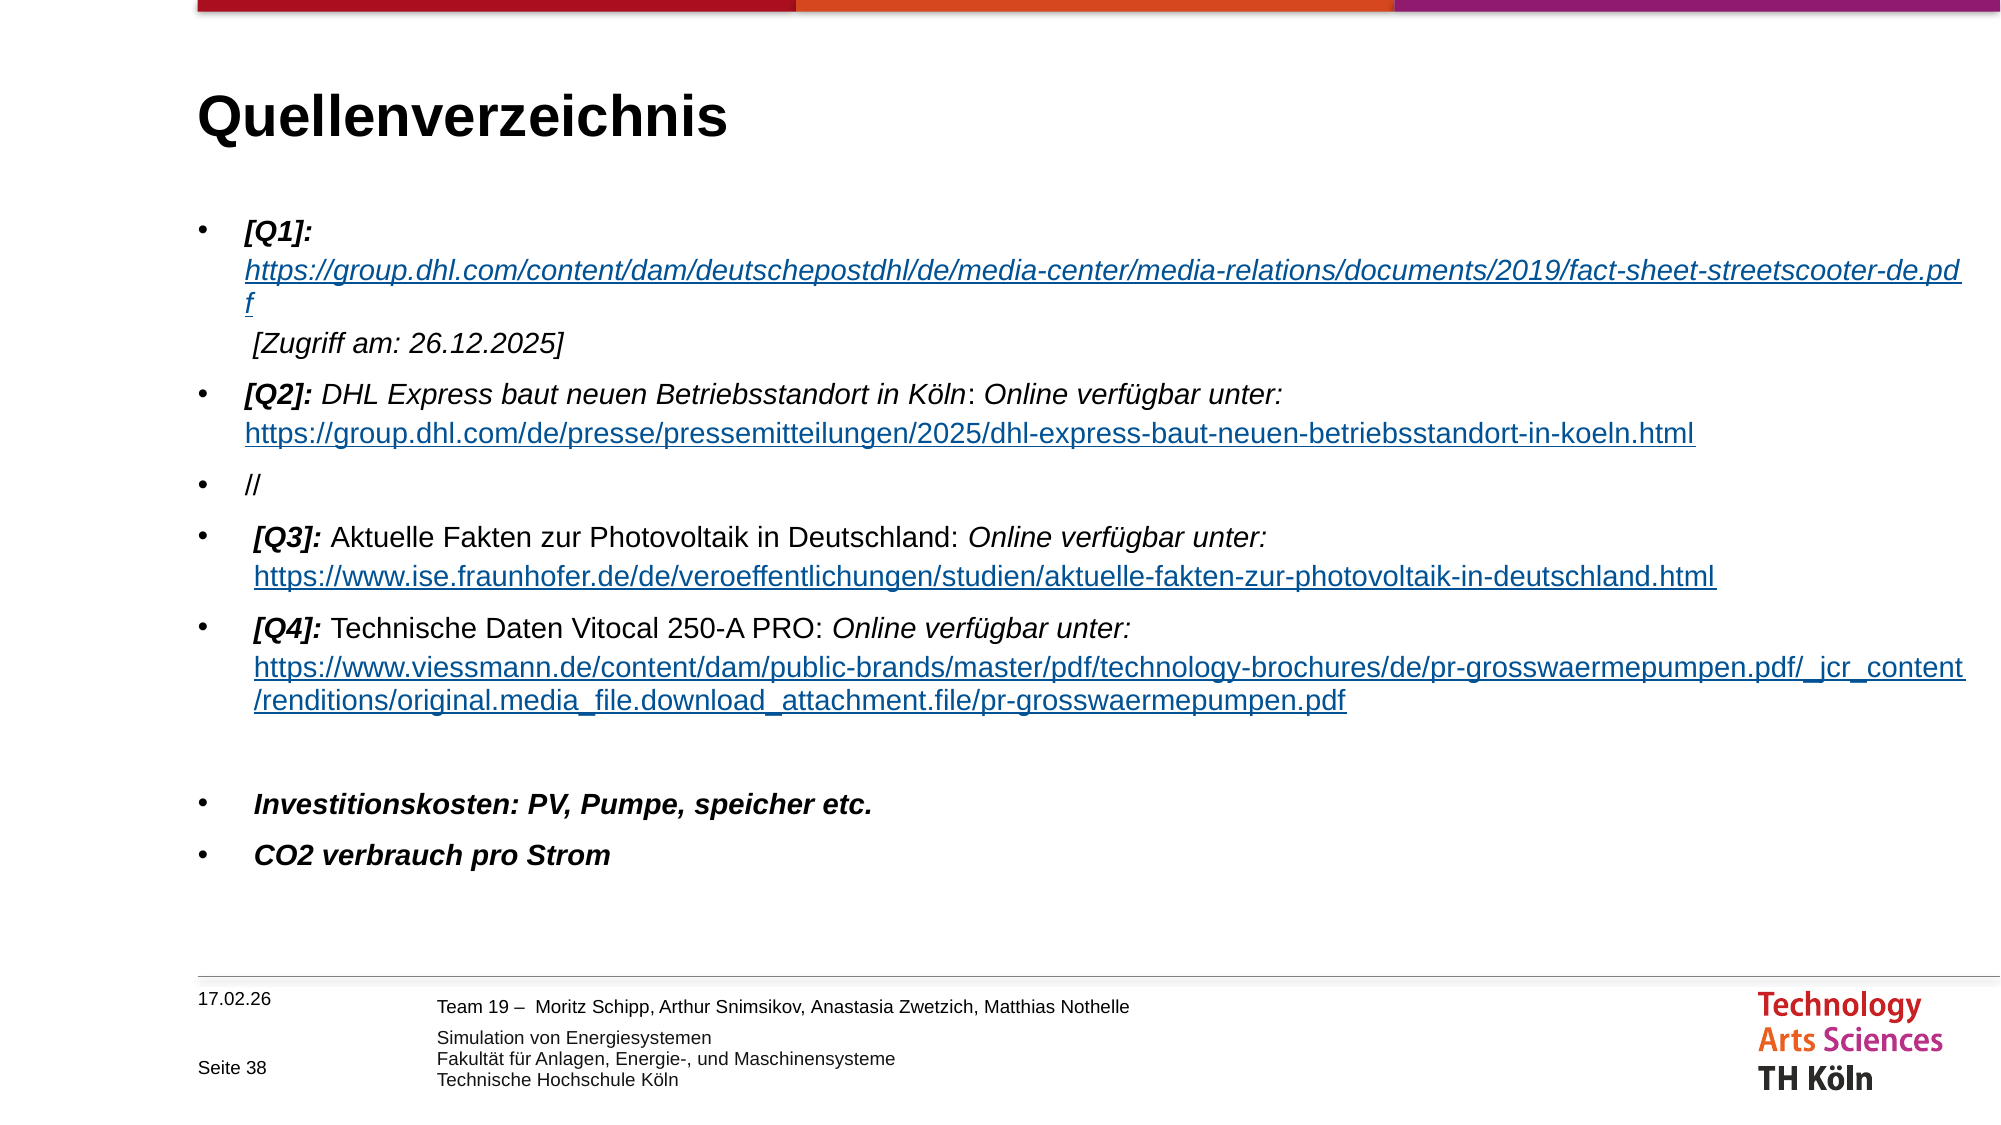

# Quellenverzeichnis
[Q1]: https://group.dhl.com/content/dam/deutschepostdhl/de/media-center/media-relations/documents/2019/fact-sheet-streetscooter-de.pdf [Zugriff am: 26.12.2025]
[Q2]: DHL Express baut neuen Betriebsstandort in Köln: Online verfügbar unter:
https://group.dhl.com/de/presse/pressemitteilungen/2025/dhl-express-baut-neuen-betriebsstandort-in-koeln.html
//
[Q3]: Aktuelle Fakten zur Photovoltaik in Deutschland: Online verfügbar unter:
https://www.ise.fraunhofer.de/de/veroeffentlichungen/studien/aktuelle-fakten-zur-photovoltaik-in-deutschland.html
[Q4]: Technische Daten Vitocal 250-A PRO: Online verfügbar unter: https://www.viessmann.de/content/dam/public-brands/master/pdf/technology-brochures/de/pr-grosswaermepumpen.pdf/_jcr_content/renditions/original.media_file.download_attachment.file/pr-grosswaermepumpen.pdf

Investitionskosten: PV, Pumpe, speicher etc.
CO2 verbrauch pro Strom

17.02.26
Seite 38